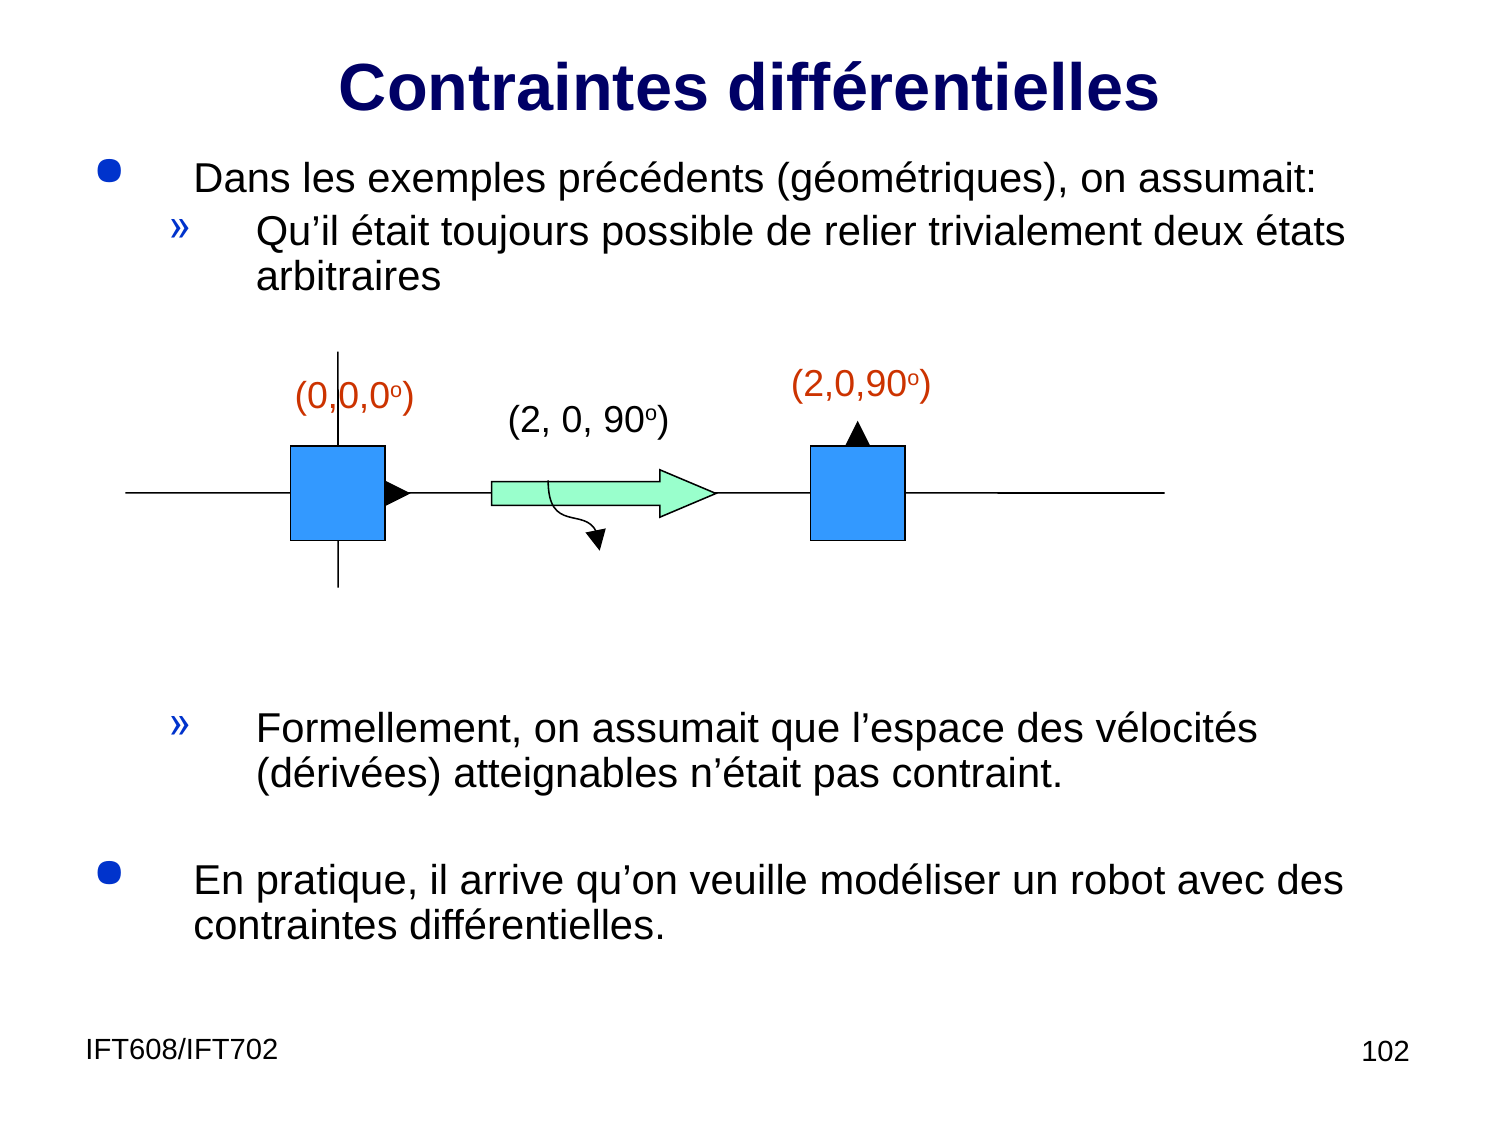

Contraintes différentielles
Dans les exemples précédents (géométriques), on assumait:
Qu’il était toujours possible de relier trivialement deux états arbitraires

Formellement, on assumait que l’espace des vélocités (dérivées) atteignables n’était pas contraint.

En pratique, il arrive qu’on veuille modéliser un robot avec des contraintes différentielles.

(2,0,90o)
(0,0,0o)
(2, 0, 90o)

IFT608/IFT702
102